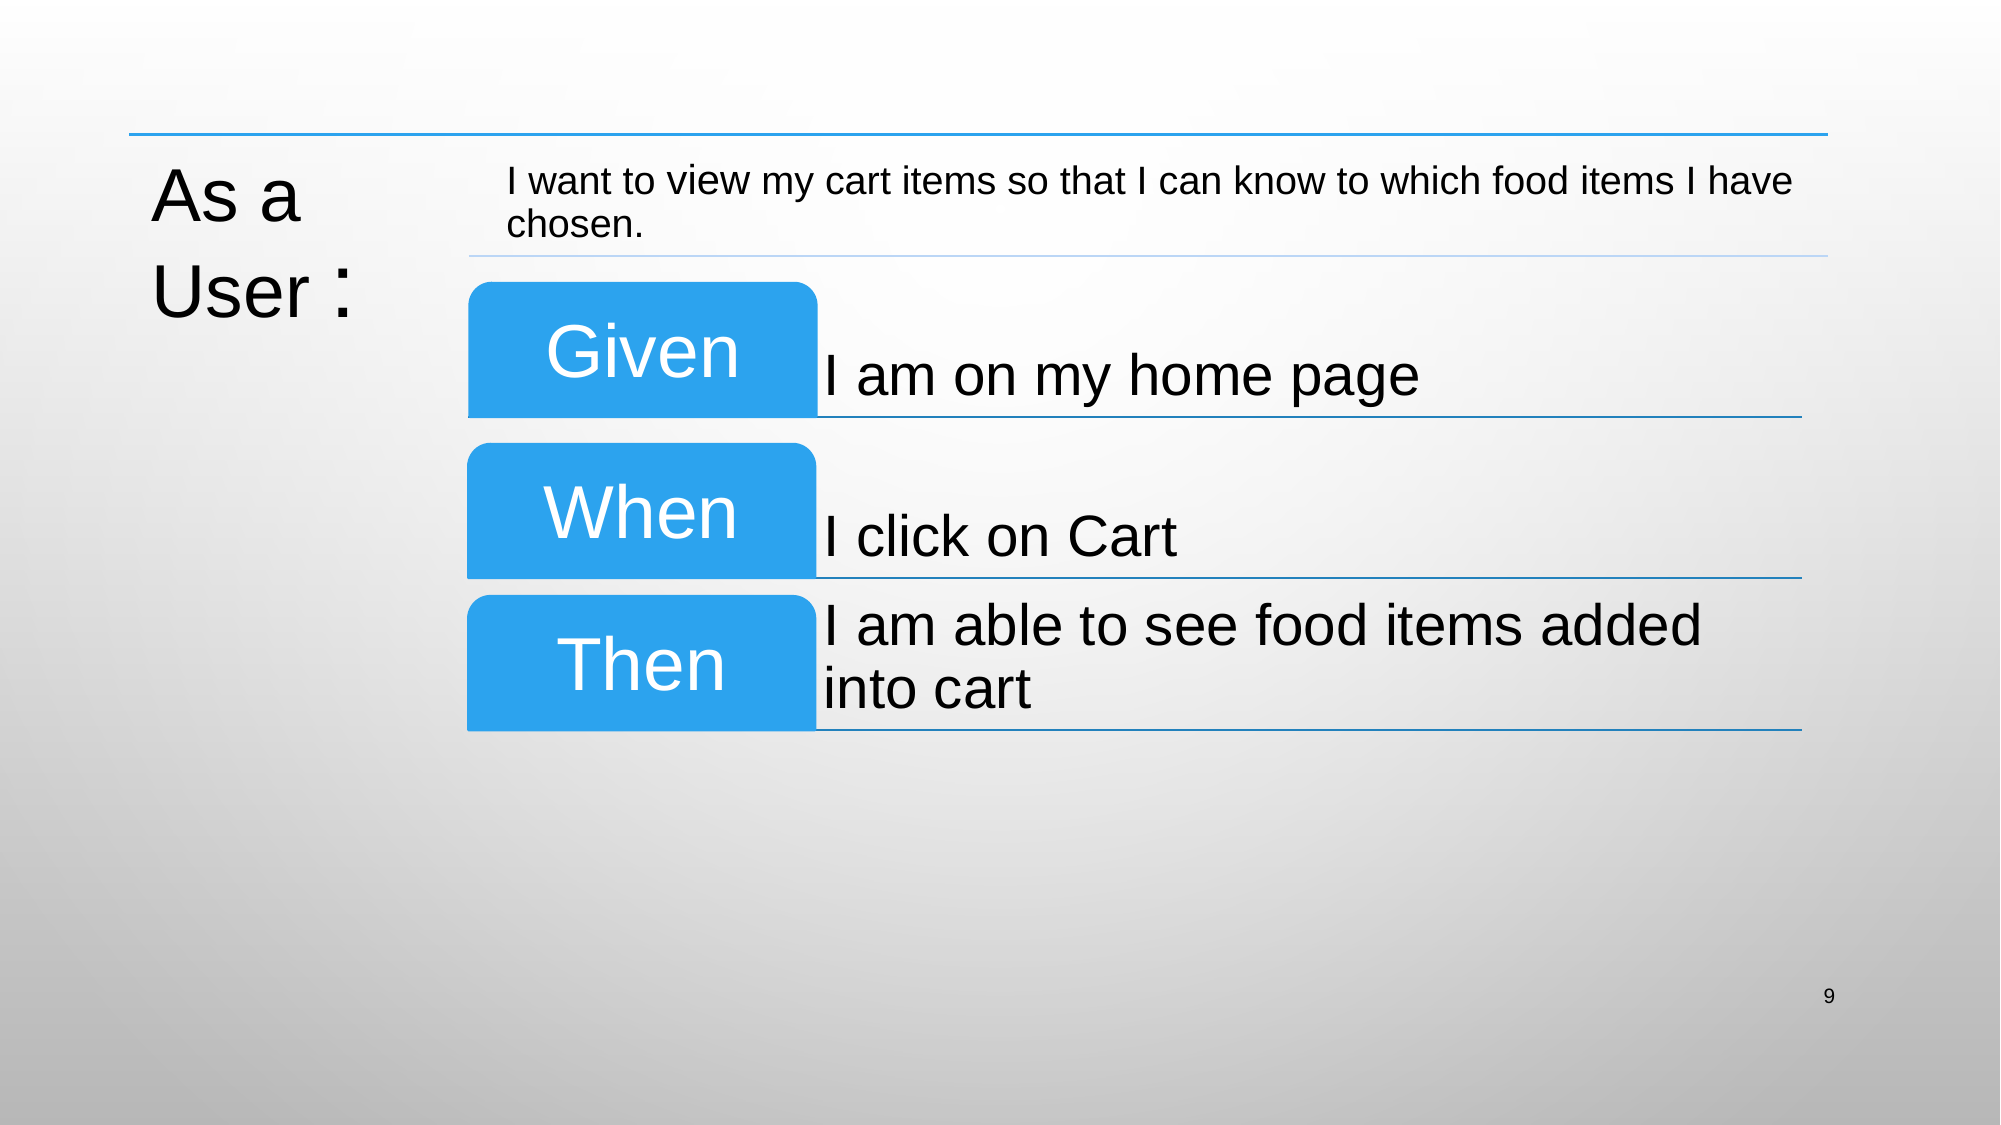

As a User :

I want to view my cart items so that I can know to which food items I have chosen.

I am on my home page
Given

I click on Cart
When

I am able to see food items added into cart
Then

9